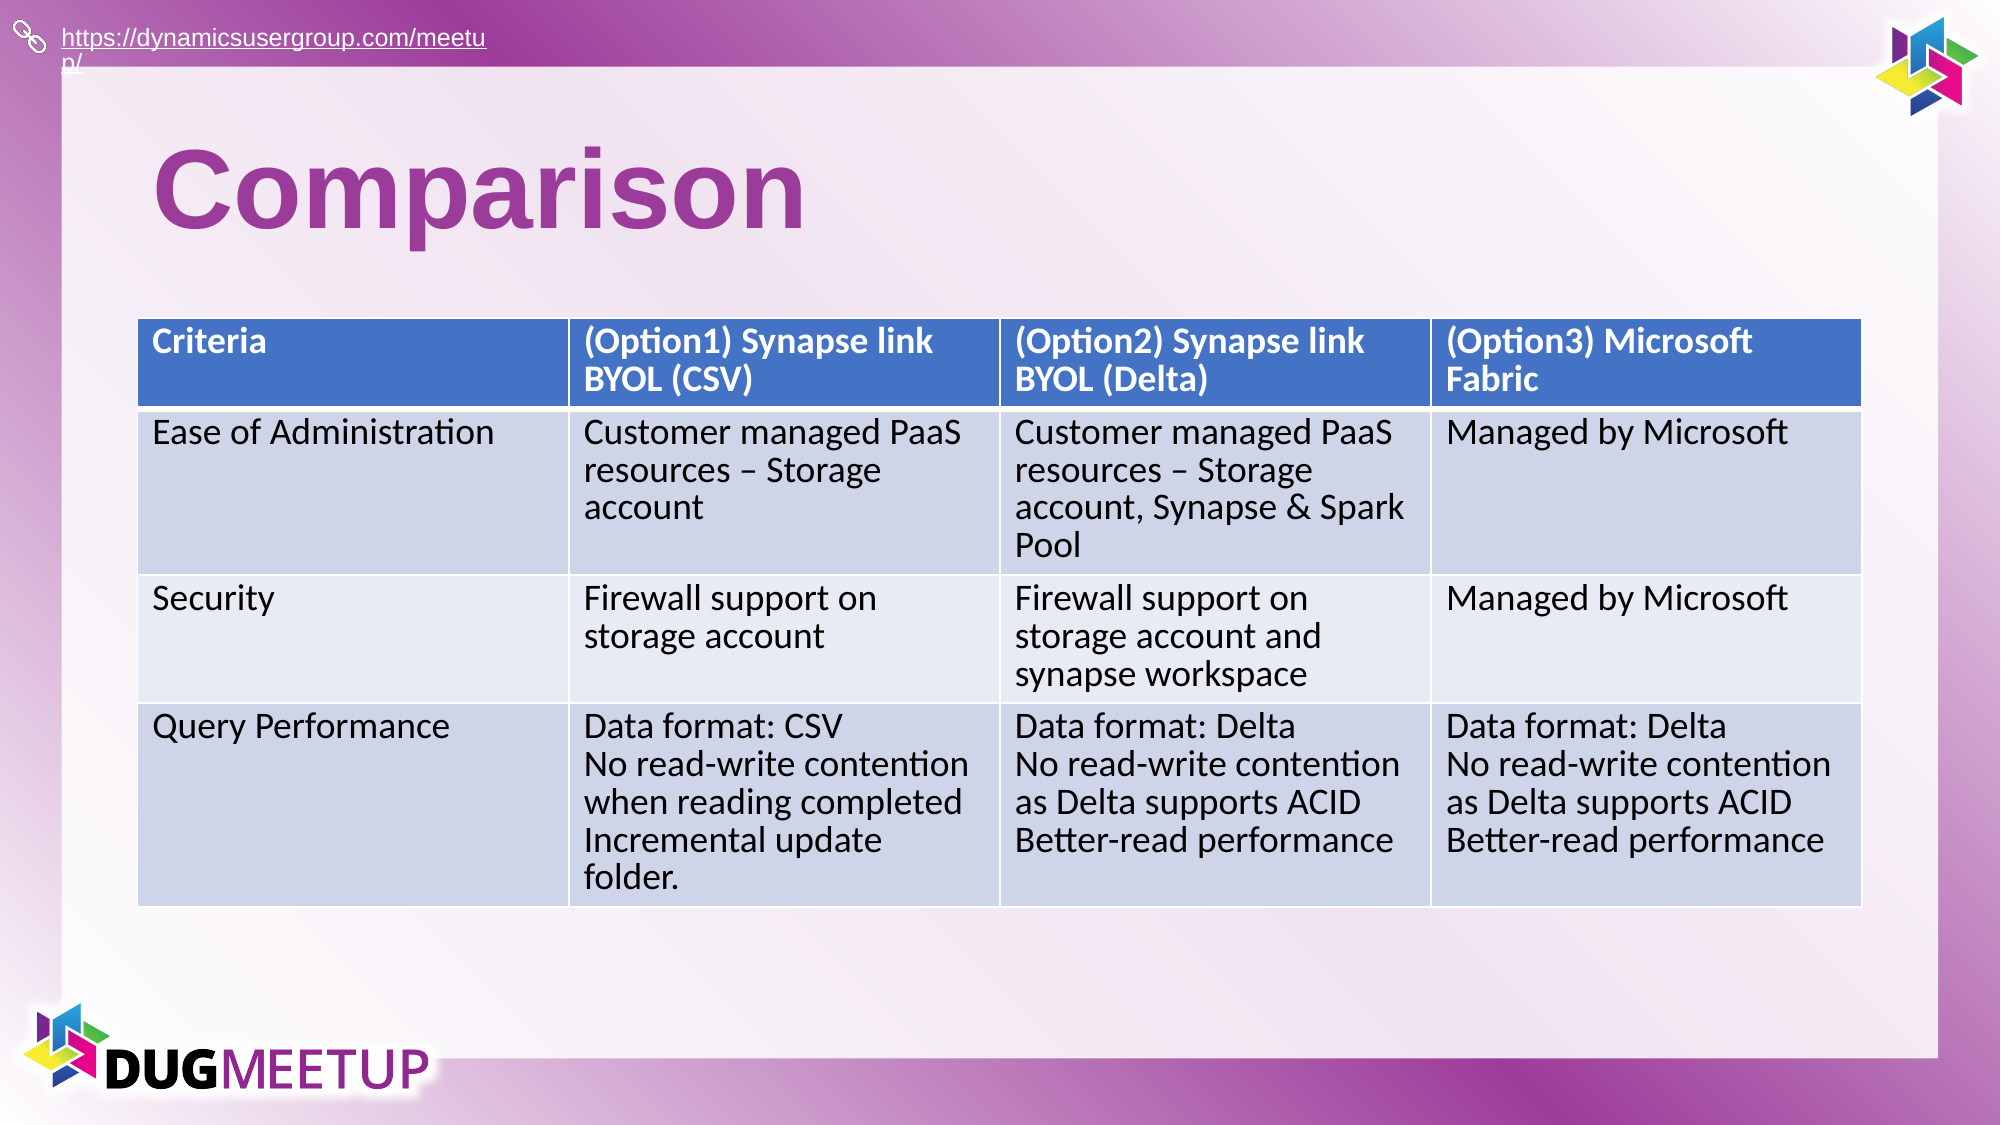

# Comparison
| Criteria | (Option1) Synapse link BYOL (CSV) | (Option2) Synapse link BYOL (Delta) | (Option3) Microsoft Fabric |
| --- | --- | --- | --- |
| Ease of Administration | Customer managed PaaS resources – Storage account | Customer managed PaaS resources – Storage account, Synapse & Spark Pool | Managed by Microsoft |
| Security | Firewall support on storage account | Firewall support on storage account and synapse workspace | Managed by Microsoft |
| Query Performance | Data format: CSV No read-write contention when reading completed Incremental update folder. | Data format: Delta No read-write contention as Delta supports ACID Better-read performance | Data format: Delta No read-write contention as Delta supports ACID Better-read performance |